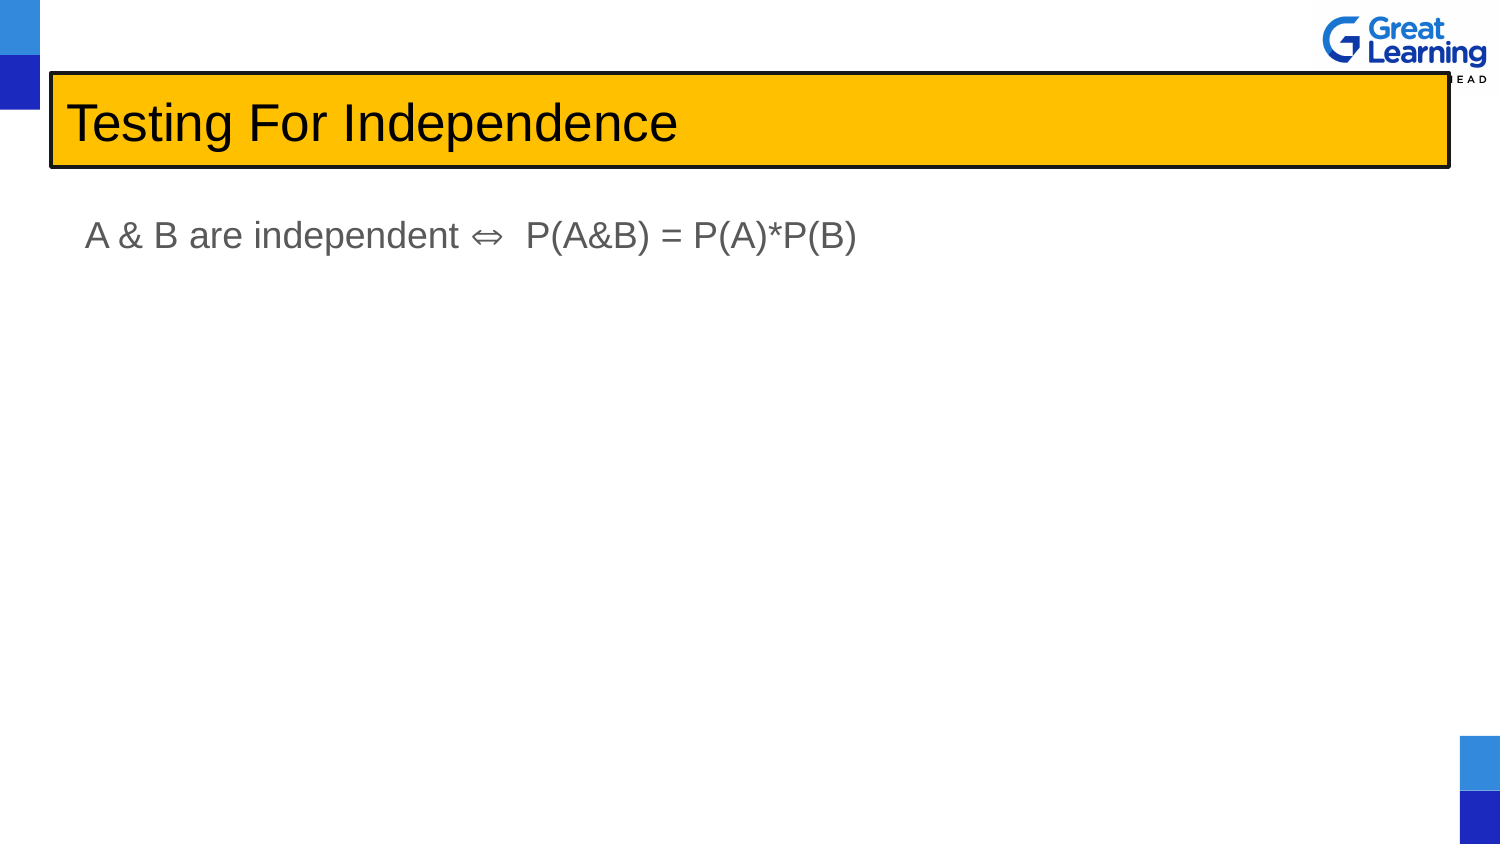

# Testing For Independence
A & B are independent ⇔  P(A&B) = P(A)*P(B)